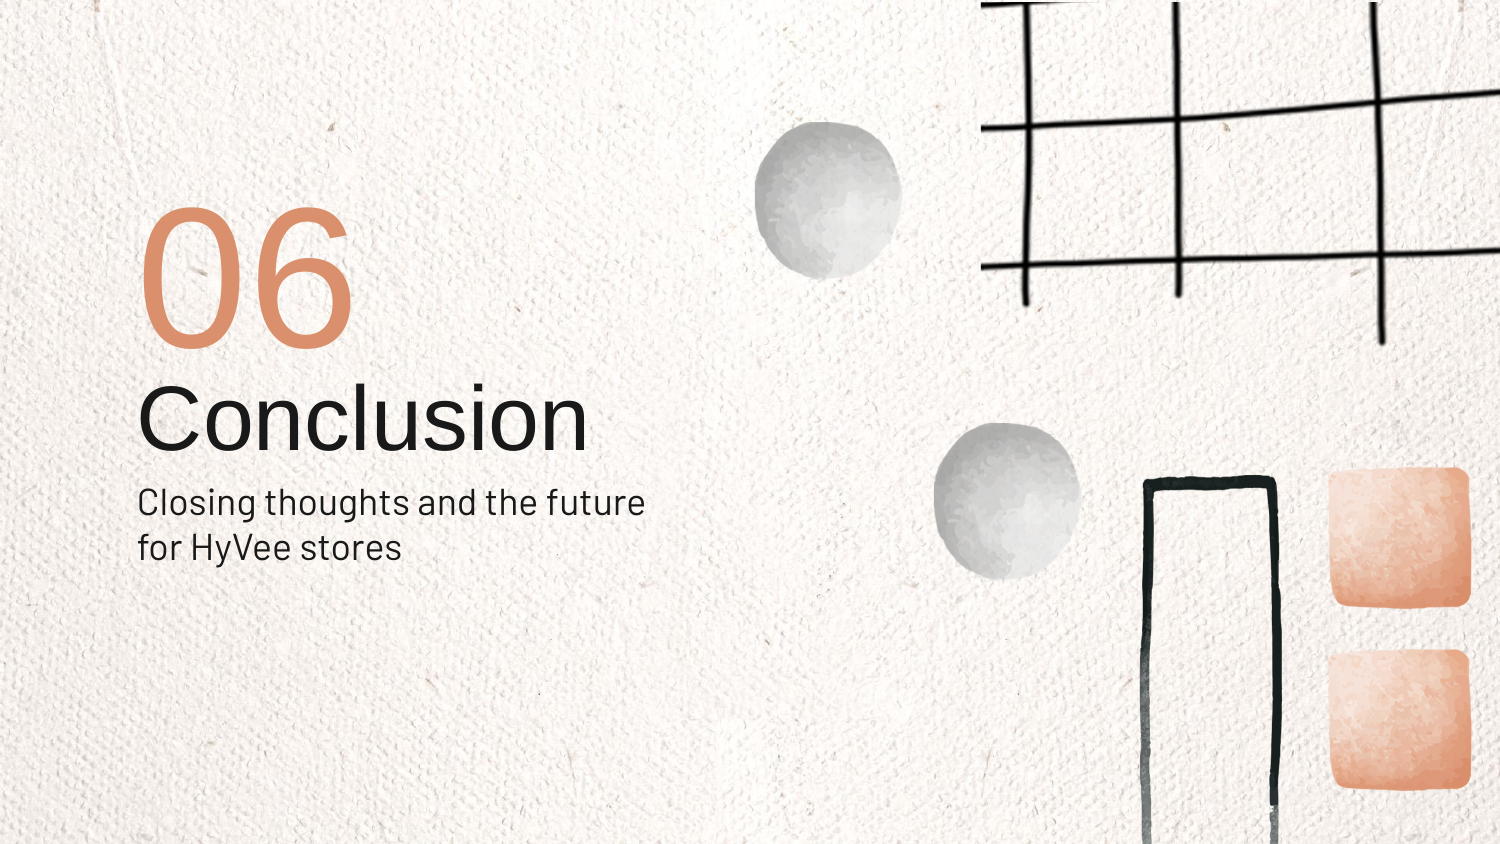

06
# Conclusion
Closing thoughts and the future for HyVee stores